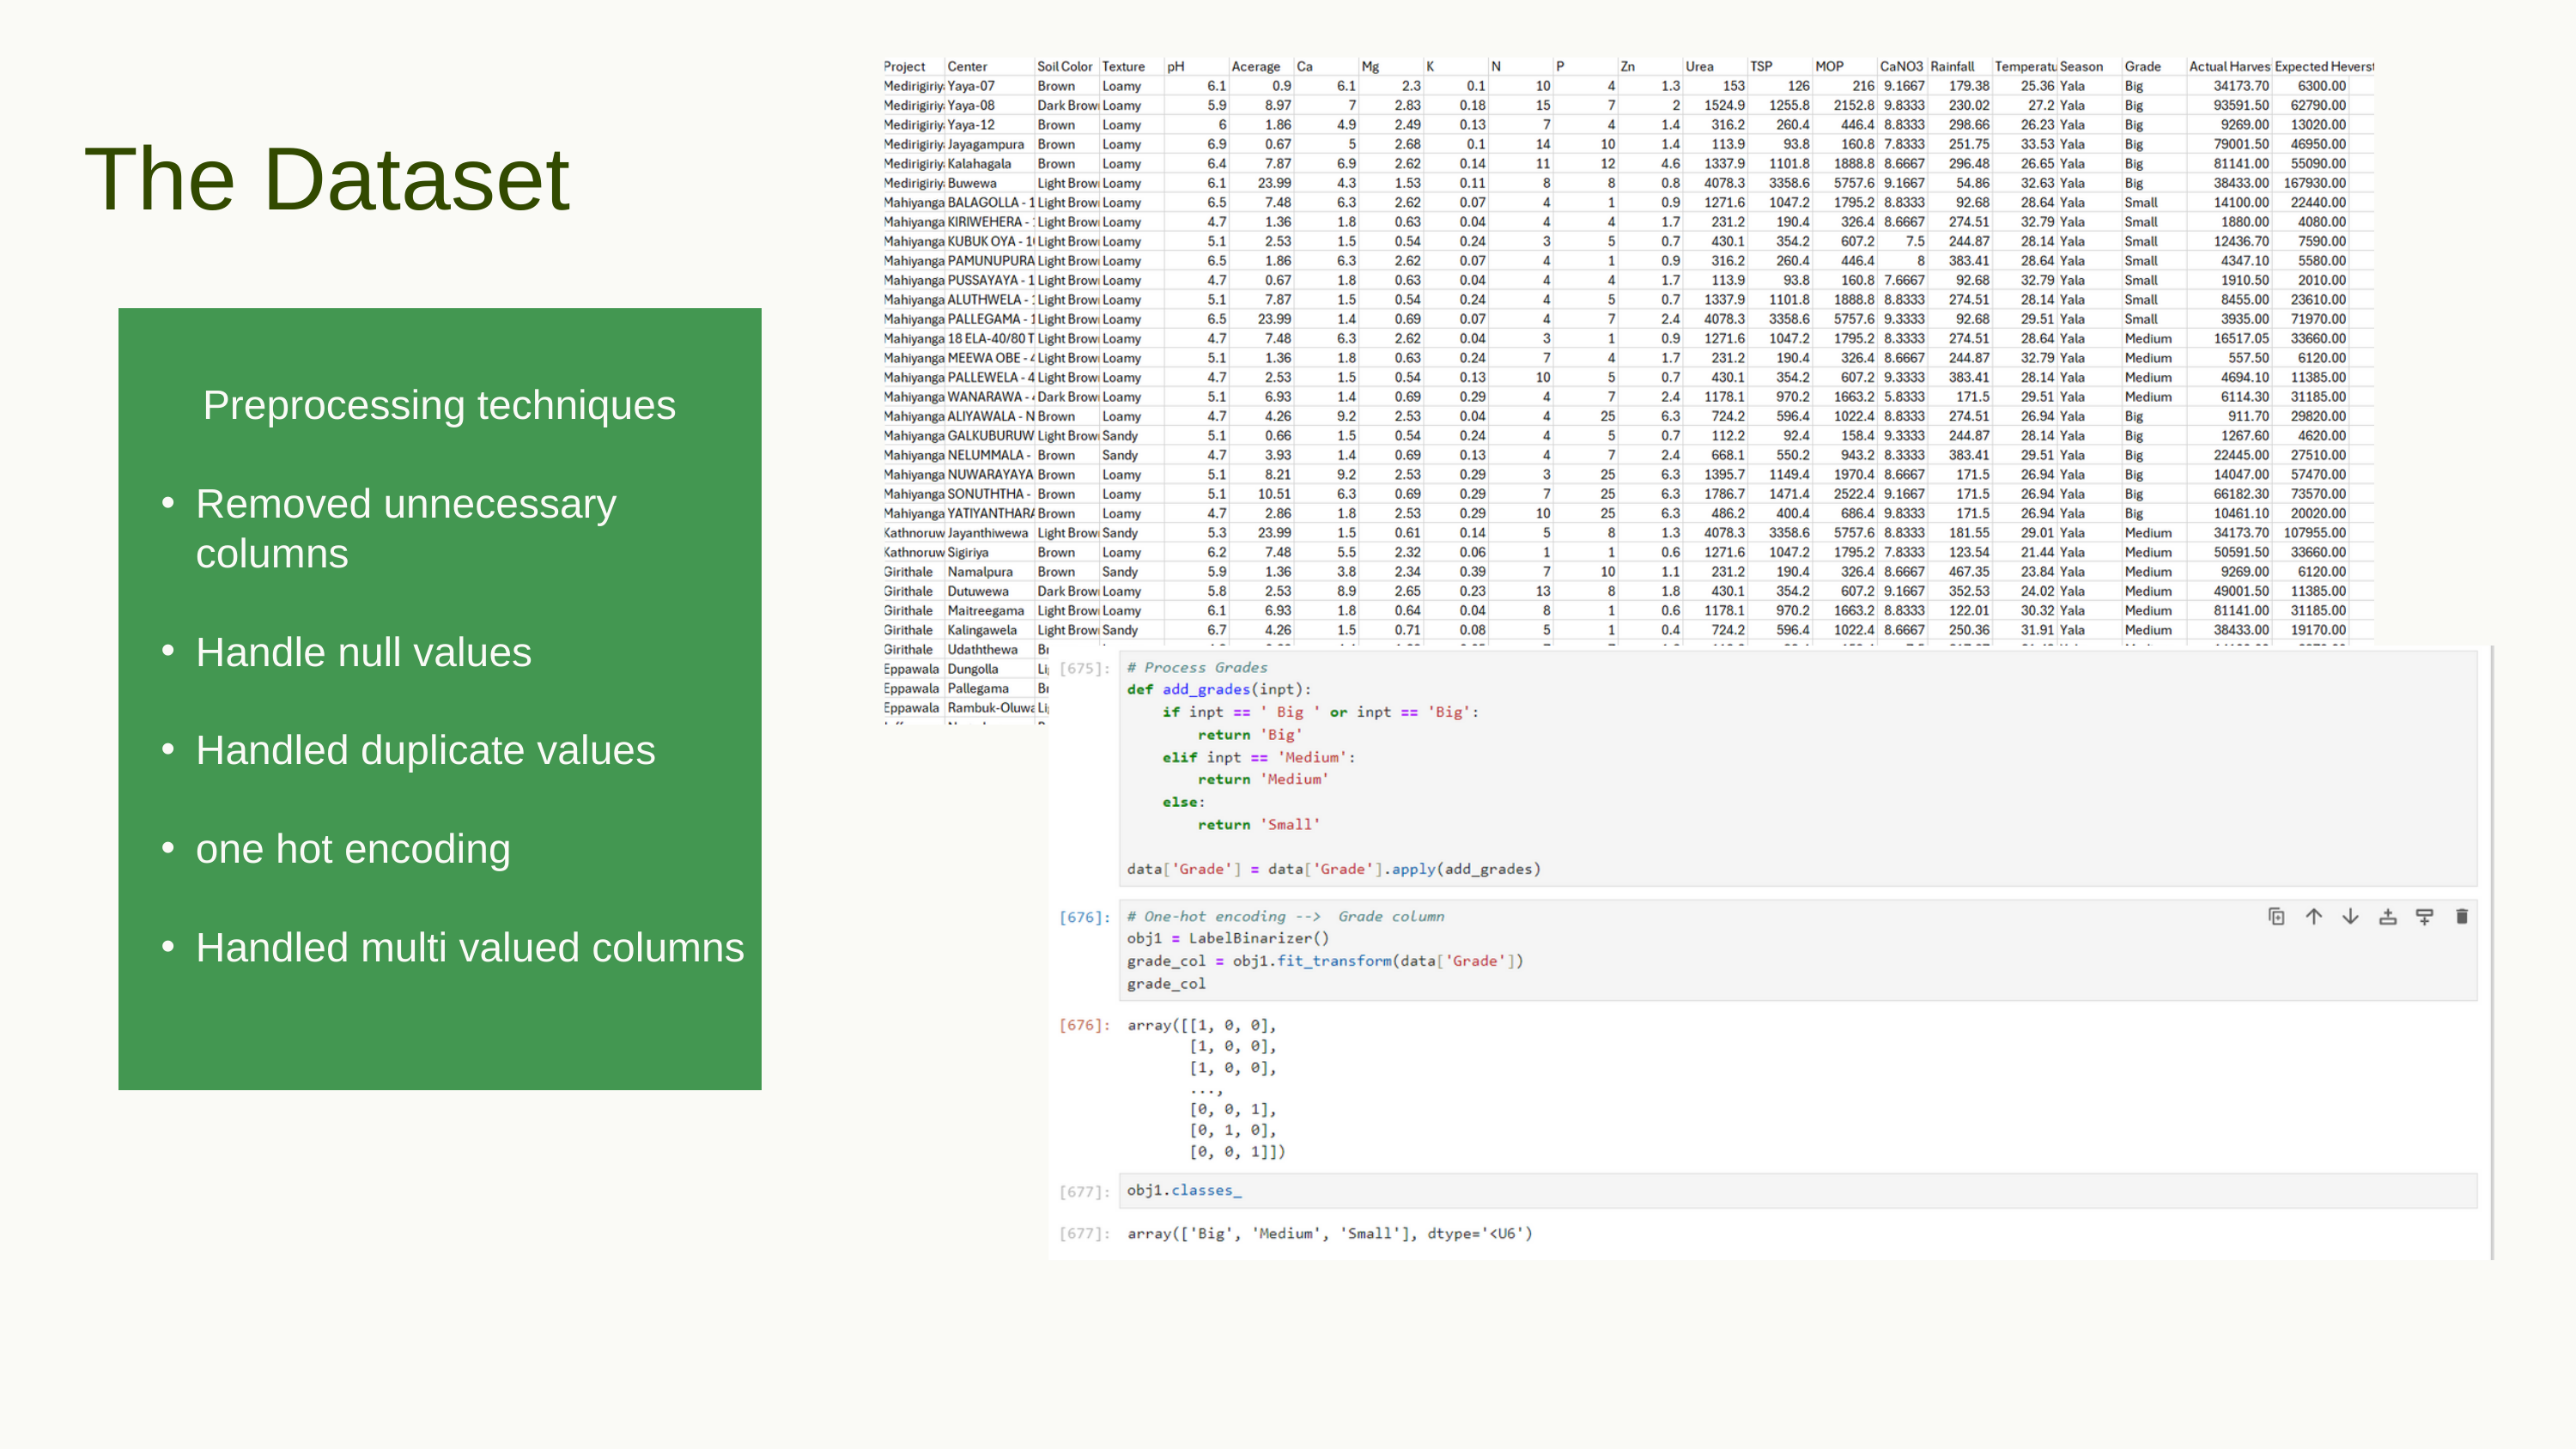

The Dataset

Preprocessing techniques

Removed unnecessary columns

Handle null values

Handled duplicate values

one hot encoding

Handled multi valued columns